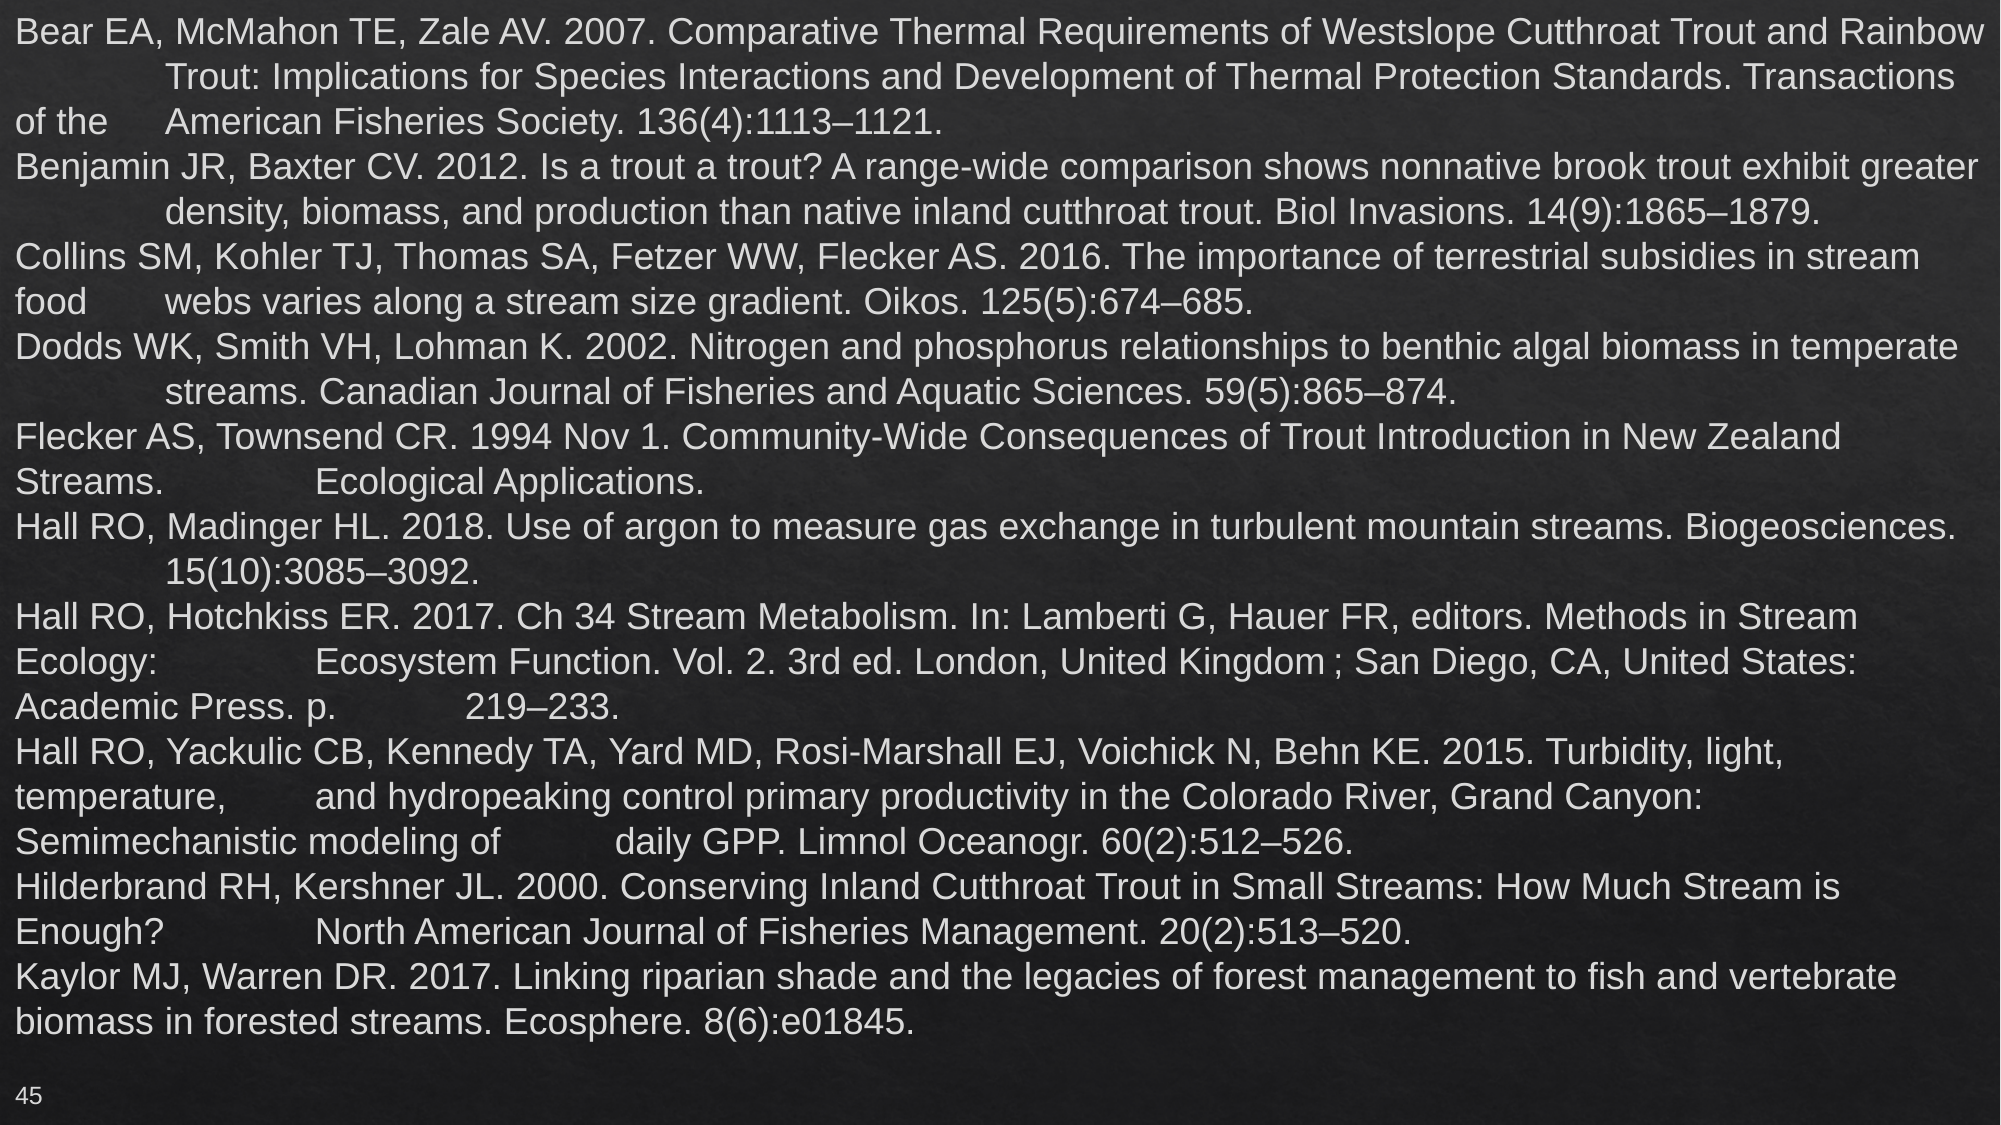

Bear EA, McMahon TE, Zale AV. 2007. Comparative Thermal Requirements of Westslope Cutthroat Trout and Rainbow 	Trout: Implications for Species Interactions and Development of Thermal Protection Standards. Transactions of the 	American Fisheries Society. 136(4):1113–1121.
Benjamin JR, Baxter CV. 2012. Is a trout a trout? A range-wide comparison shows nonnative brook trout exhibit greater 	density, biomass, and production than native inland cutthroat trout. Biol Invasions. 14(9):1865–1879.
Collins SM, Kohler TJ, Thomas SA, Fetzer WW, Flecker AS. 2016. The importance of terrestrial subsidies in stream food 	webs varies along a stream size gradient. Oikos. 125(5):674–685.
Dodds WK, Smith VH, Lohman K. 2002. Nitrogen and phosphorus relationships to benthic algal biomass in temperate 	streams. Canadian Journal of Fisheries and Aquatic Sciences. 59(5):865–874.
Flecker AS, Townsend CR. 1994 Nov 1. Community‐Wide Consequences of Trout Introduction in New Zealand Streams. 	Ecological Applications.
Hall RO, Madinger HL. 2018. Use of argon to measure gas exchange in turbulent mountain streams. Biogeosciences. 	15(10):3085–3092.
Hall RO, Hotchkiss ER. 2017. Ch 34 Stream Metabolism. In: Lamberti G, Hauer FR, editors. Methods in Stream Ecology: 	Ecosystem Function. Vol. 2. 3rd ed. London, United Kingdom ; San Diego, CA, United States: Academic Press. p. 	219–233.
Hall RO, Yackulic CB, Kennedy TA, Yard MD, Rosi-Marshall EJ, Voichick N, Behn KE. 2015. Turbidity, light, temperature, 	and hydropeaking control primary productivity in the Colorado River, Grand Canyon: Semimechanistic modeling of 	daily GPP. Limnol Oceanogr. 60(2):512–526.
Hilderbrand RH, Kershner JL. 2000. Conserving Inland Cutthroat Trout in Small Streams: How Much Stream is Enough? 	North American Journal of Fisheries Management. 20(2):513–520.
Kaylor MJ, Warren DR. 2017. Linking riparian shade and the legacies of forest management to fish and vertebrate biomass 	in forested streams. Ecosphere. 8(6):e01845.
45